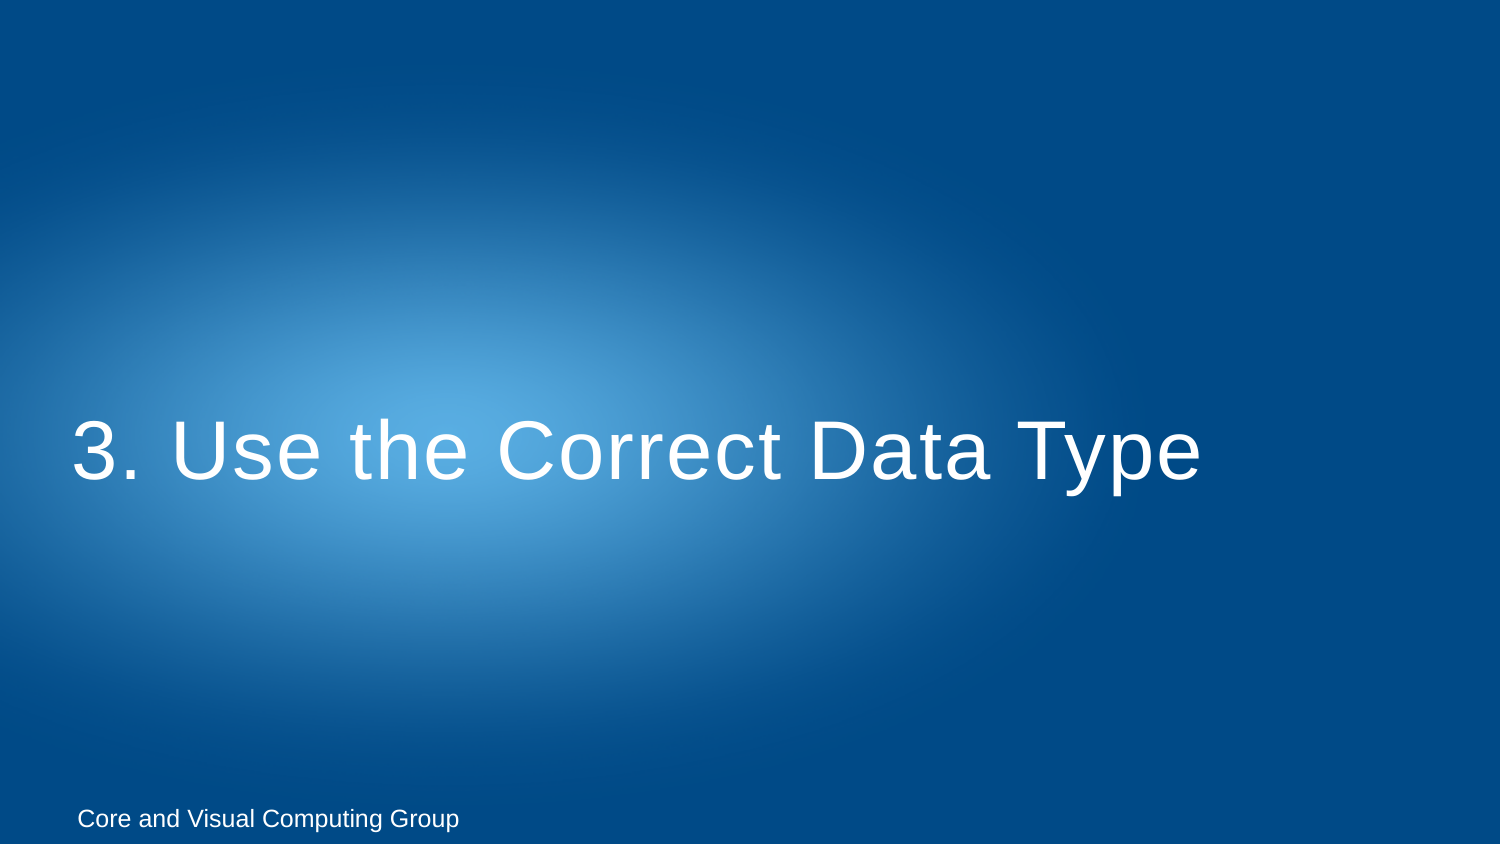

# 3. Use the Correct Data Type